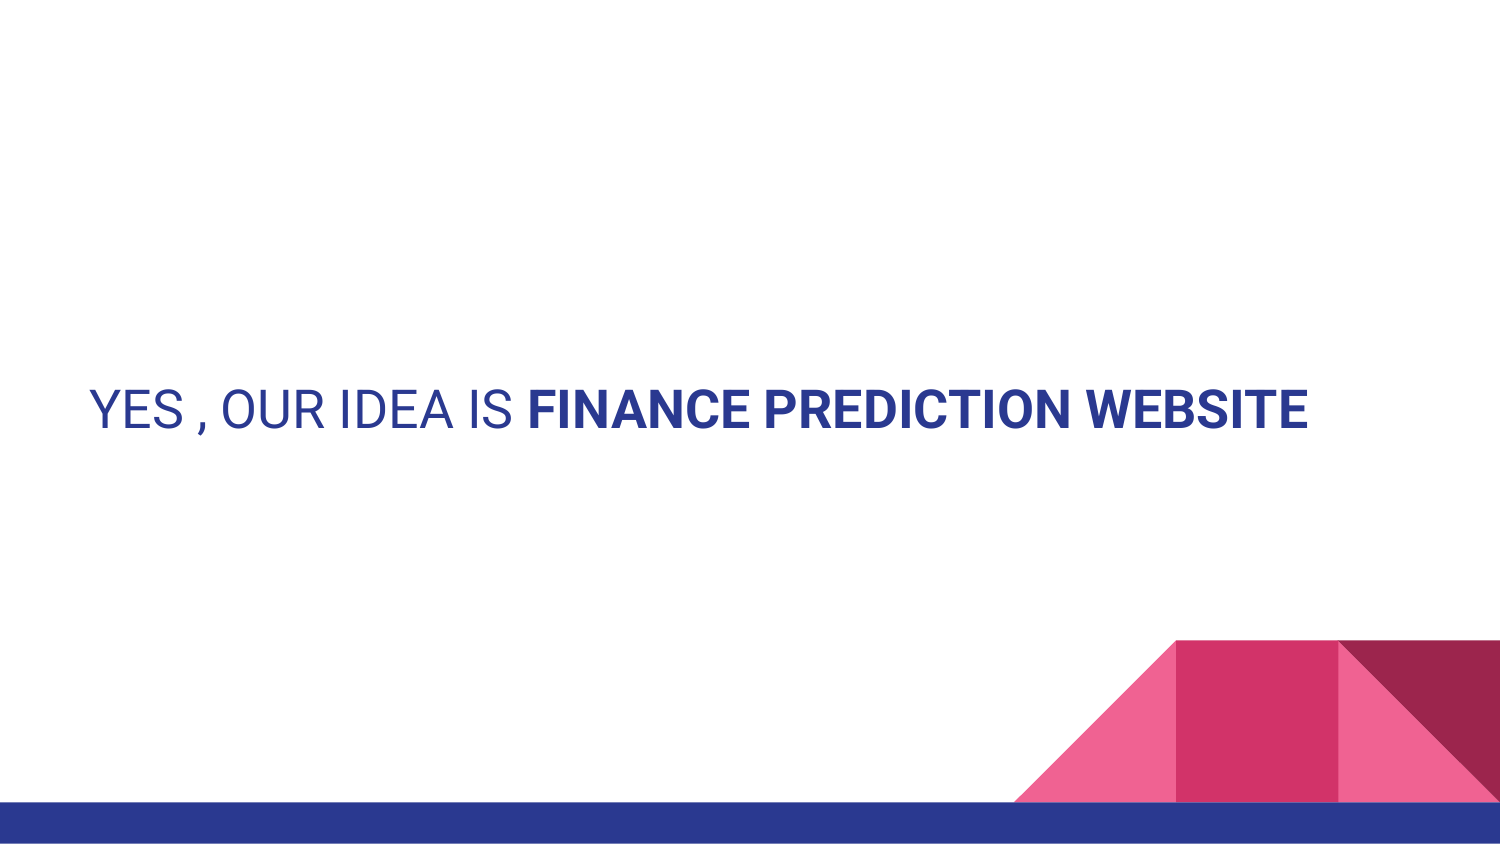

# YES , OUR IDEA IS FINANCE PREDICTION WEBSITE